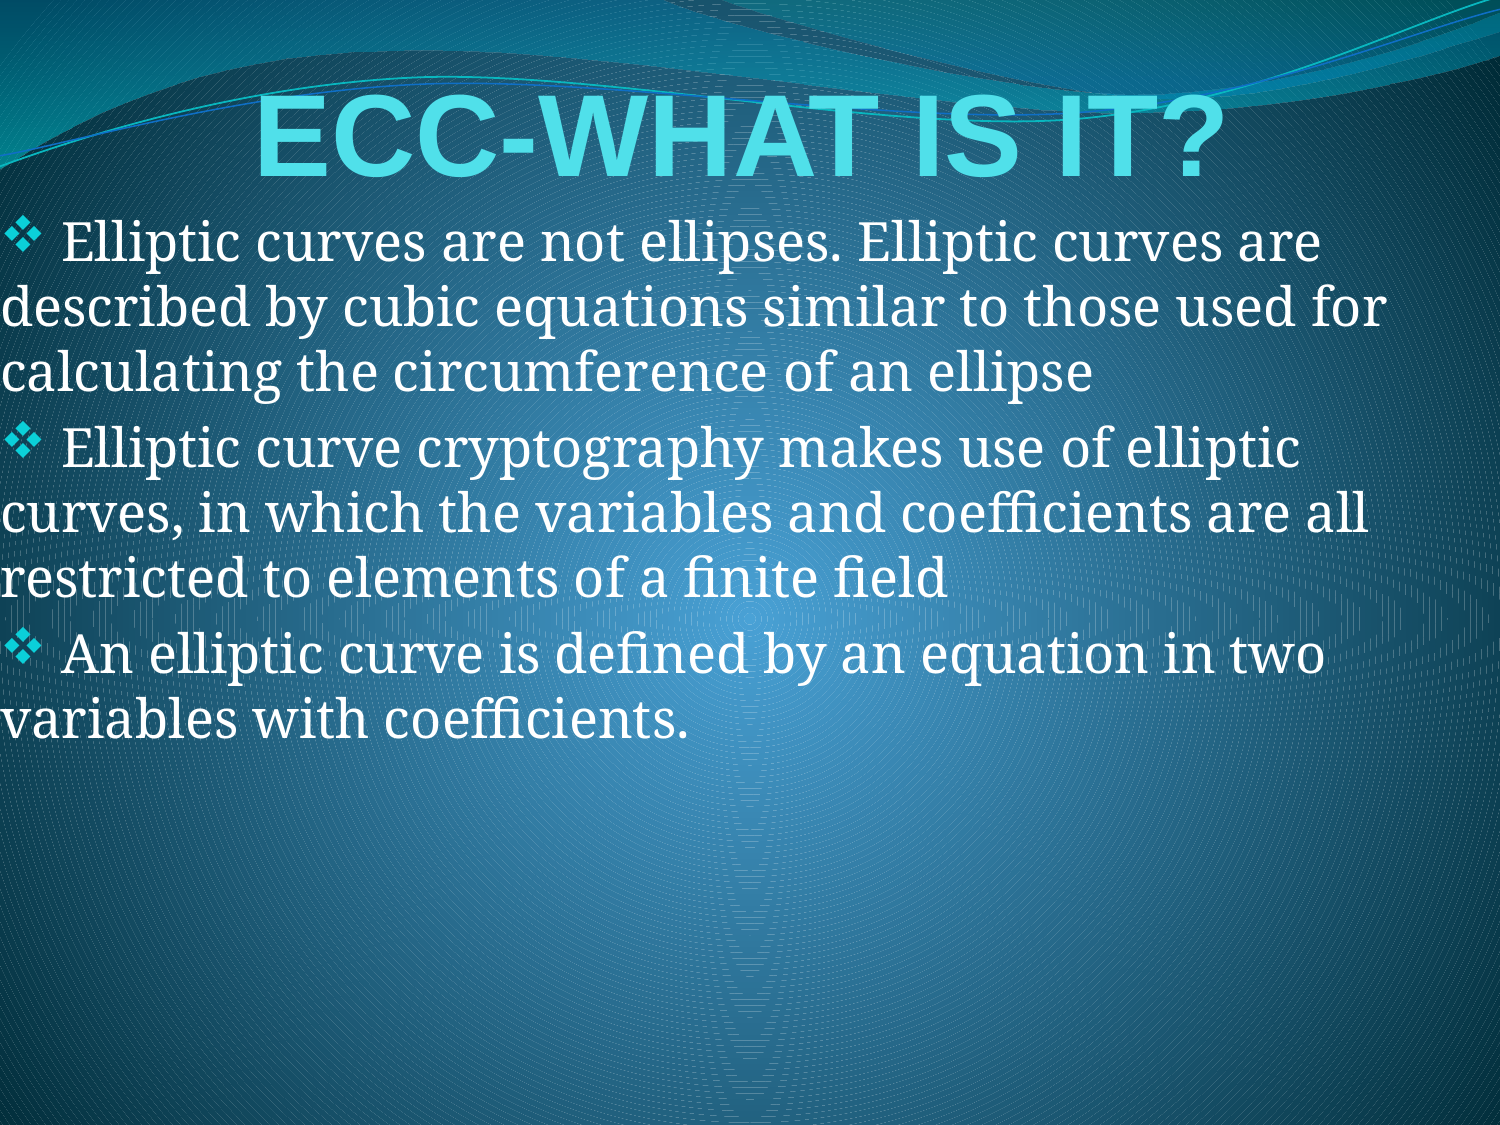

# ECC-WHAT IS IT?
 Elliptic curves are not ellipses. Elliptic curves are described by cubic equations similar to those used for calculating the circumference of an ellipse
 Elliptic curve cryptography makes use of elliptic curves, in which the variables and coefficients are all restricted to elements of a finite field
 An elliptic curve is defined by an equation in two variables with coefficients.